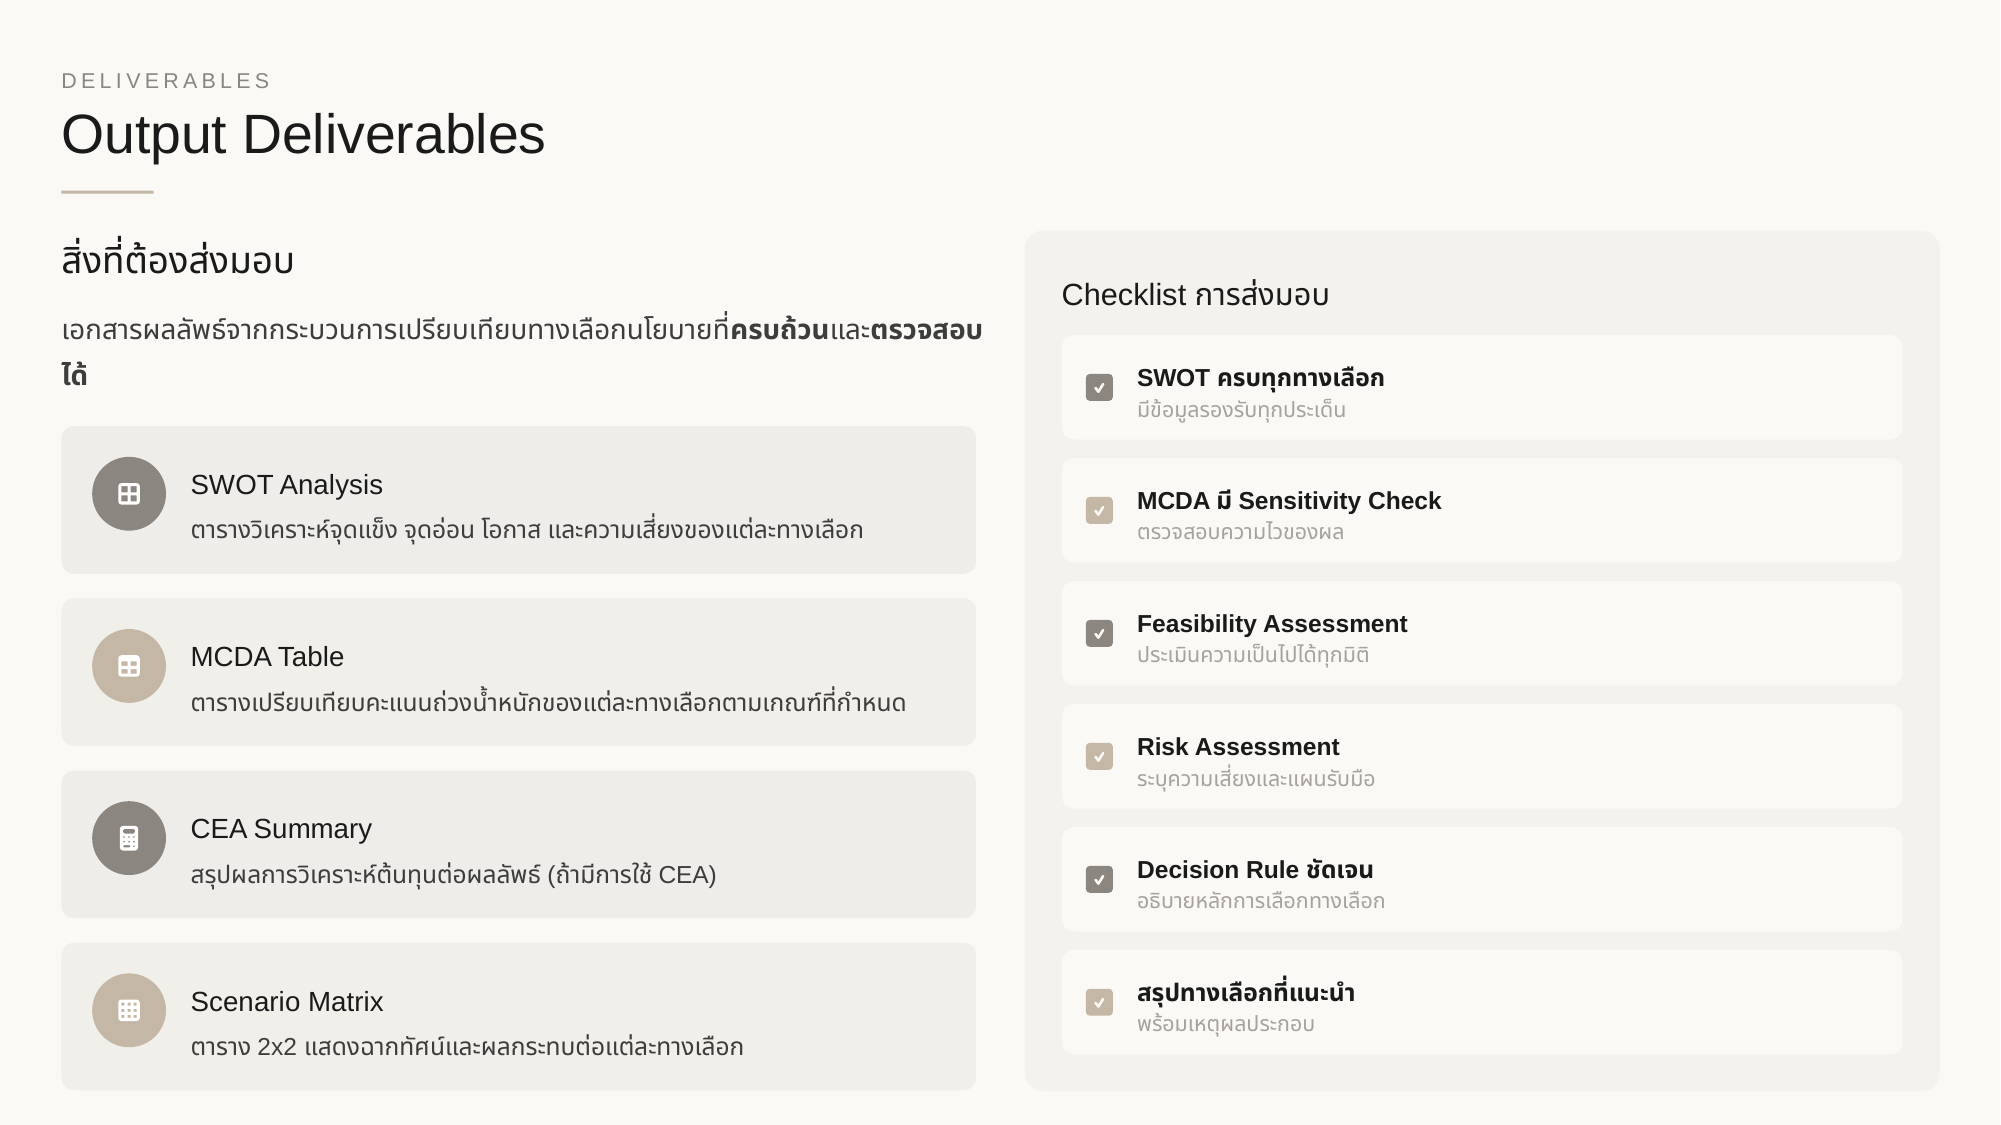

DELIVERABLES
Output Deliverables

สิ่งที่ต้องส่งมอบ
Checklist การส่งมอบ
เอกสารผลลัพธ์จากกระบวนการเปรียบเทียบทางเลือกนโยบายที่ครบถ้วนและตรวจสอบได้

SWOT ครบทุกทางเลือก

มีข้อมูลรองรับทุกประเด็น

SWOT Analysis

MCDA มี Sensitivity Check

ตารางวิเคราะห์จุดแข็ง จุดอ่อน โอกาส และความเสี่ยงของแต่ละทางเลือก
ตรวจสอบความไวของผล

Feasibility Assessment

MCDA Table
ประเมินความเป็นไปได้ทุกมิติ

ตารางเปรียบเทียบคะแนนถ่วงน้ำหนักของแต่ละทางเลือกตามเกณฑ์ที่กำหนด

Risk Assessment

ระบุความเสี่ยงและแผนรับมือ

CEA Summary

Decision Rule ชัดเจน
สรุปผลการวิเคราะห์ต้นทุนต่อผลลัพธ์ (ถ้ามีการใช้ CEA)

อธิบายหลักการเลือกทางเลือก

สรุปทางเลือกที่แนะนำ

Scenario Matrix

พร้อมเหตุผลประกอบ
ตาราง 2x2 แสดงฉากทัศน์และผลกระทบต่อแต่ละทางเลือก